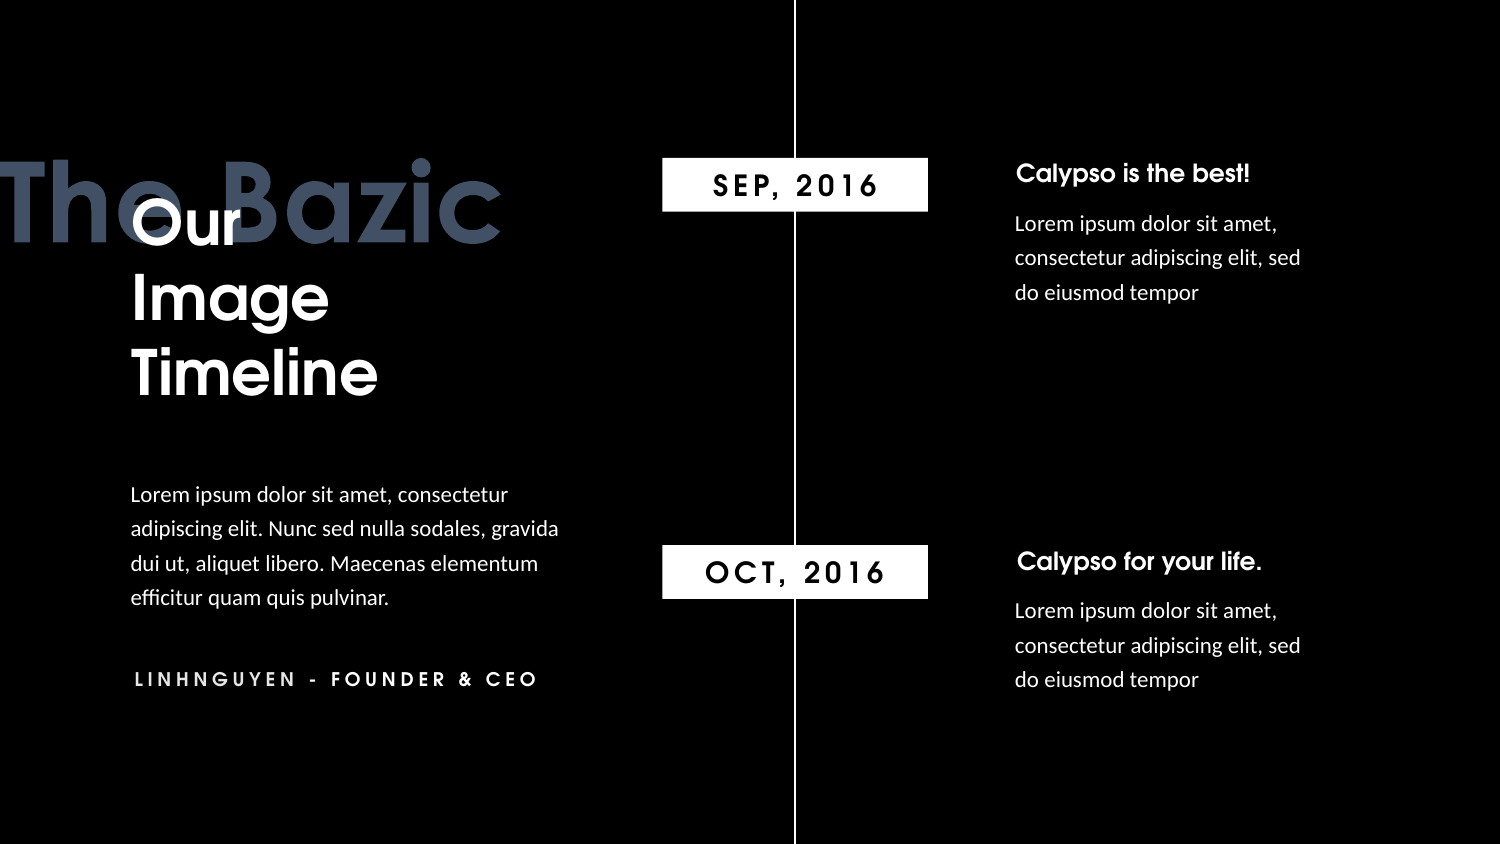

Calypso is the best!
Lorem ipsum dolor sit amet, consectetur adipiscing elit, sed do eiusmod tempor
SEP, 2016
Our
Image
Timeline
Lorem ipsum dolor sit amet, consectetur adipiscing elit. Nunc sed nulla sodales, gravida dui ut, aliquet libero. Maecenas elementum efficitur quam quis pulvinar.

Calypso for your life.
Lorem ipsum dolor sit amet, consectetur adipiscing elit, sed do eiusmod tempor
OCT, 2016
LINHNGUYEN - FOUNDER & CEO